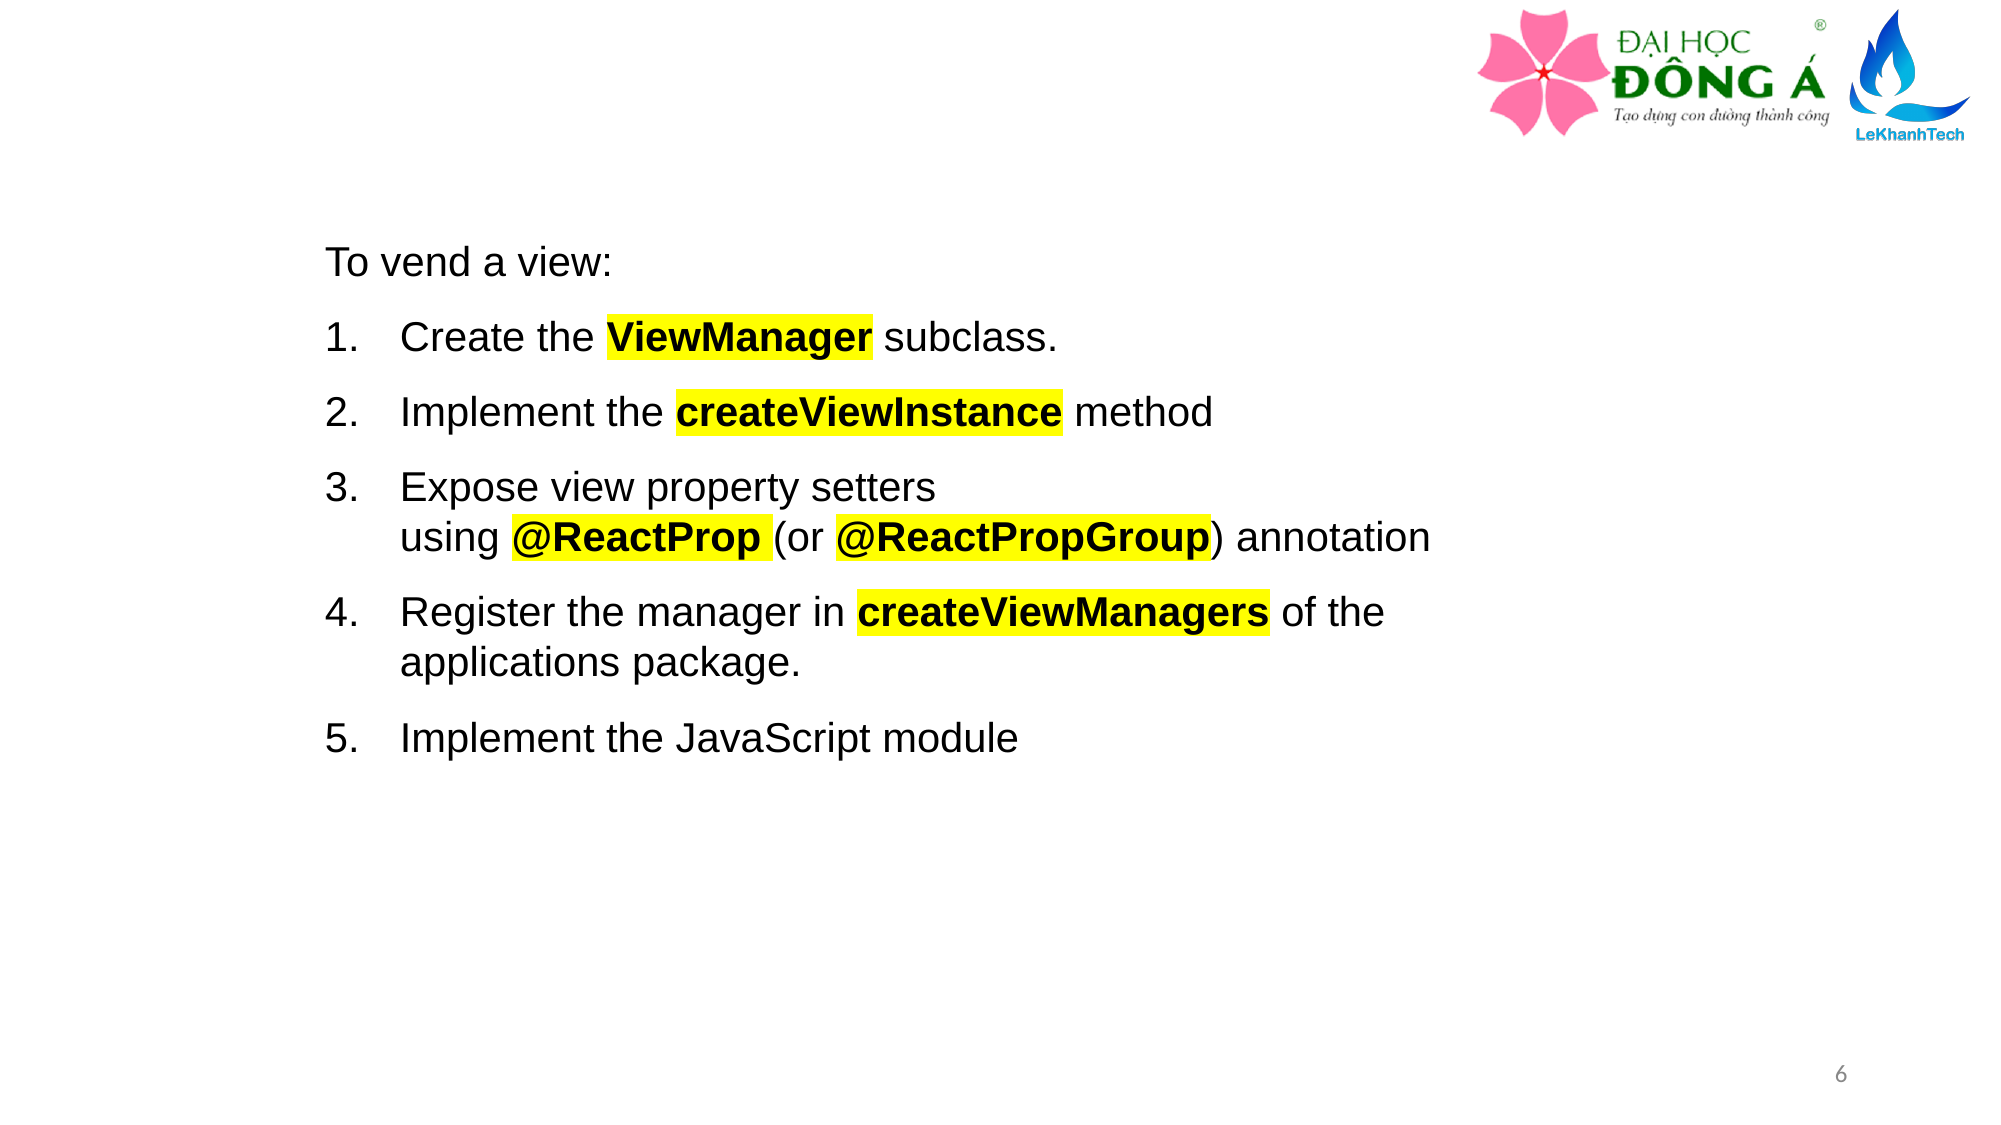

To vend a view:
Create the ViewManager subclass.
Implement the createViewInstance method
Expose view property setters using @ReactProp (or @ReactPropGroup) annotation
Register the manager in createViewManagers of the applications package.
Implement the JavaScript module

6